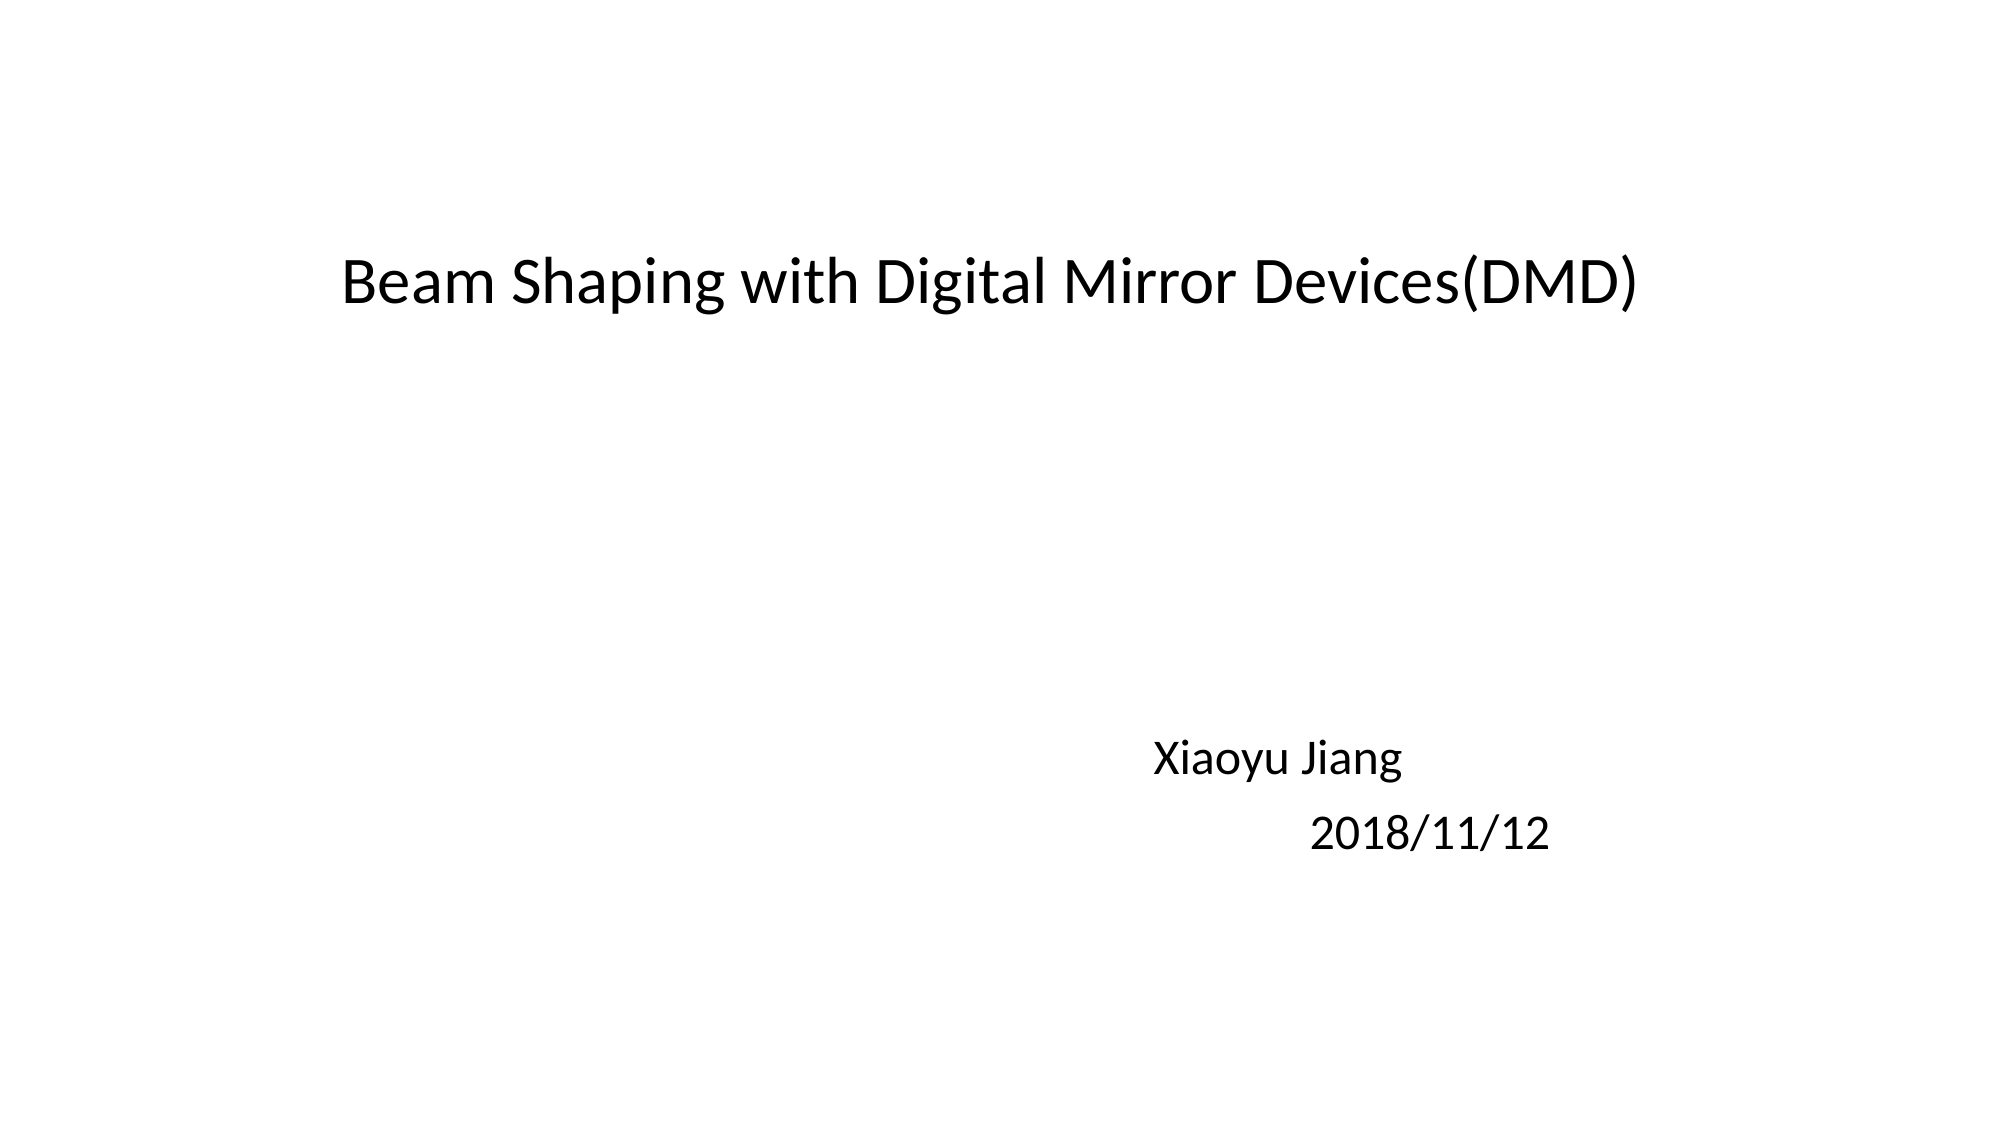

Beam Shaping with Digital Mirror Devices(DMD)

                                                   Xiaoyu Jiang
                                                                              2018/11/12